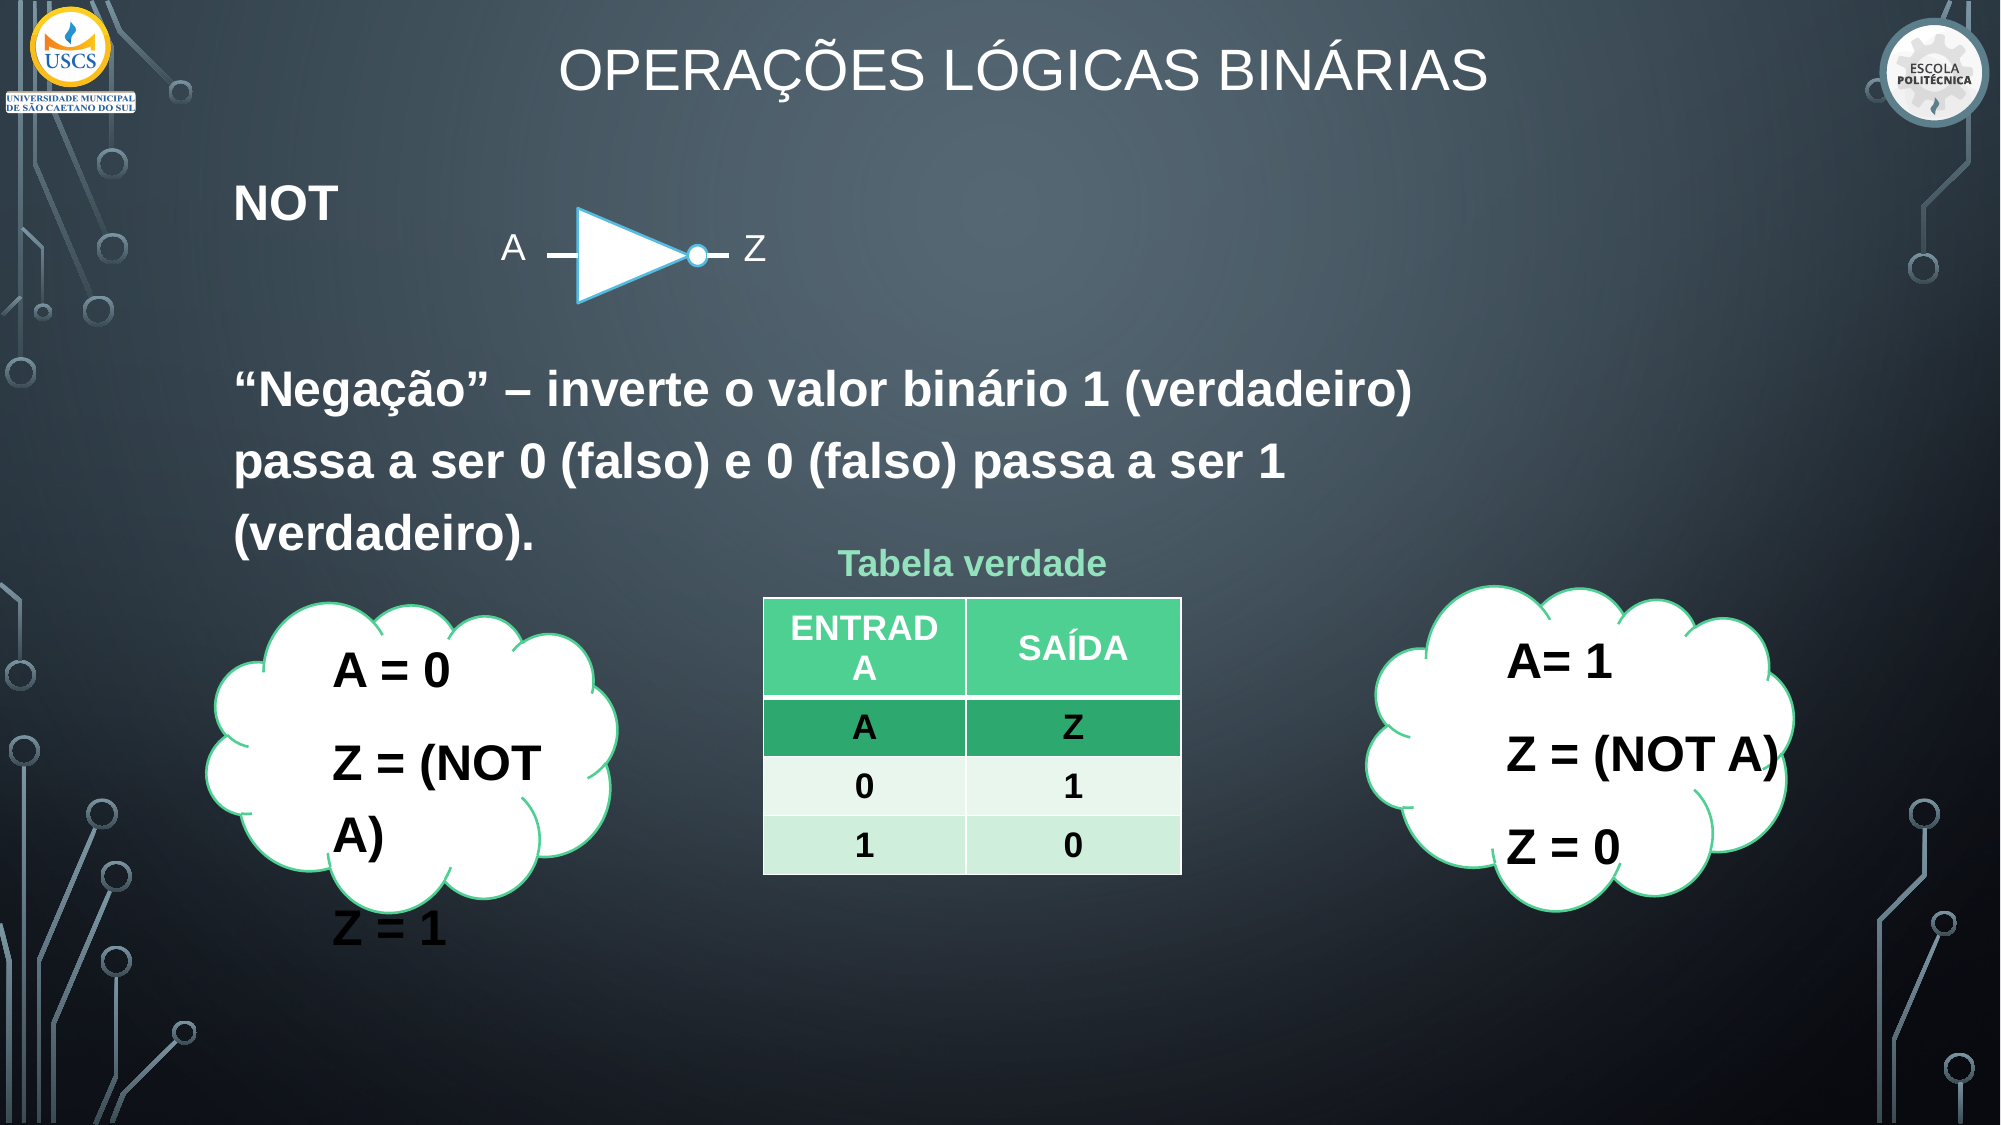

# OPERAÇÕES LÓGICAS BINÁRIAS
NOT

“Negação” – inverte o valor binário 1 (verdadeiro) passa a ser 0 (falso) e 0 (falso) passa a ser 1 (verdadeiro).

A
Z
Tabela verdade

| ENTRADA | SAÍDA |
| --- | --- |
| A | Z |
| 0 | 1 |
| 1 | 0 |

A= 1
Z = (NOT A)
Z = 0
A = 0
Z = (NOT A)
Z = 1